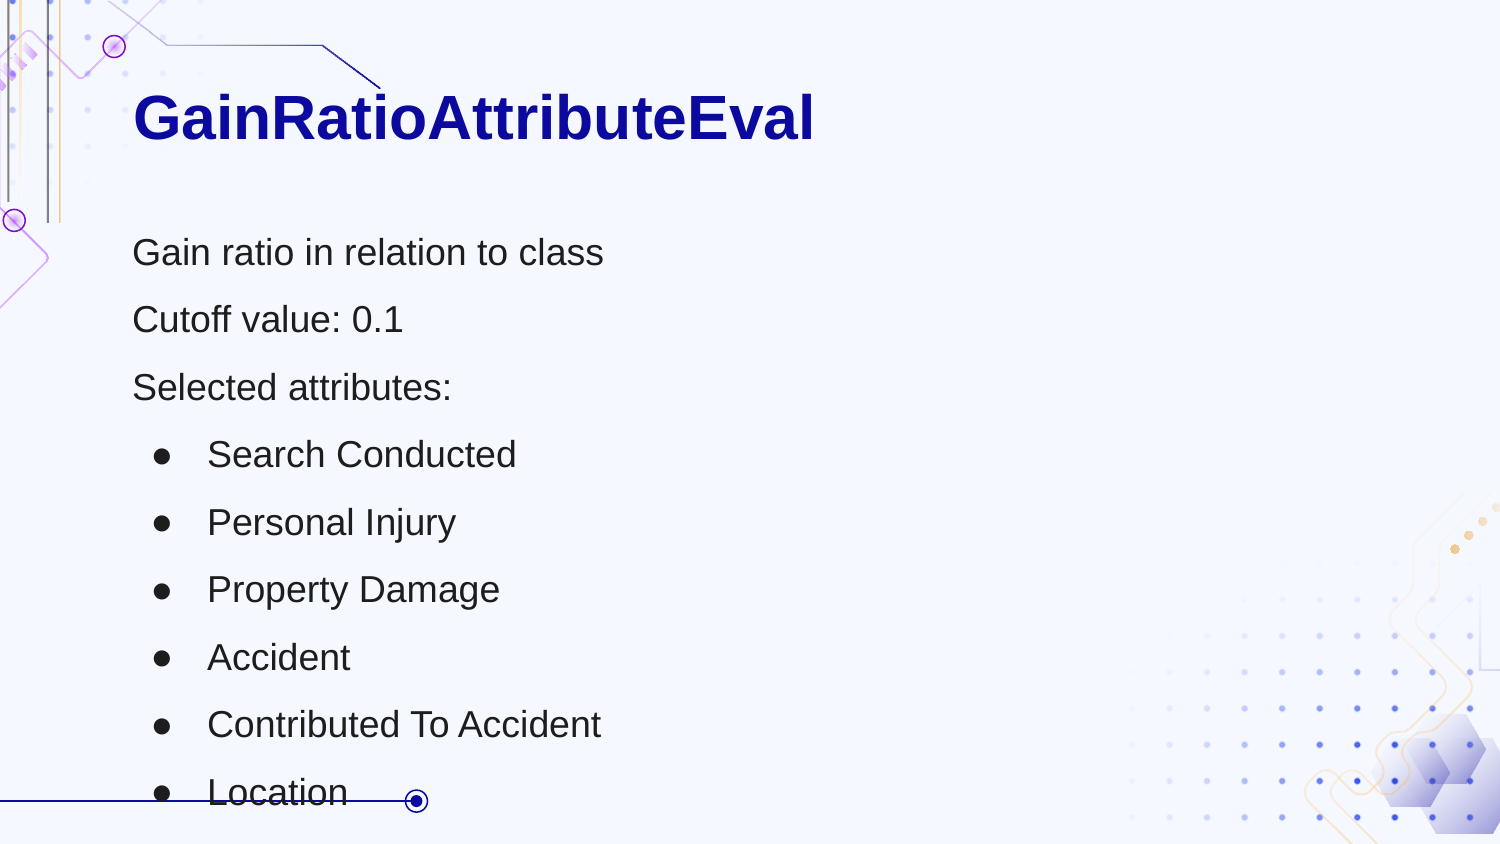

# GainRatioAttributeEval
Gain ratio in relation to class
Cutoff value: 0.1
Selected attributes:
Search Conducted
Personal Injury
Property Damage
Accident
Contributed To Accident
Location